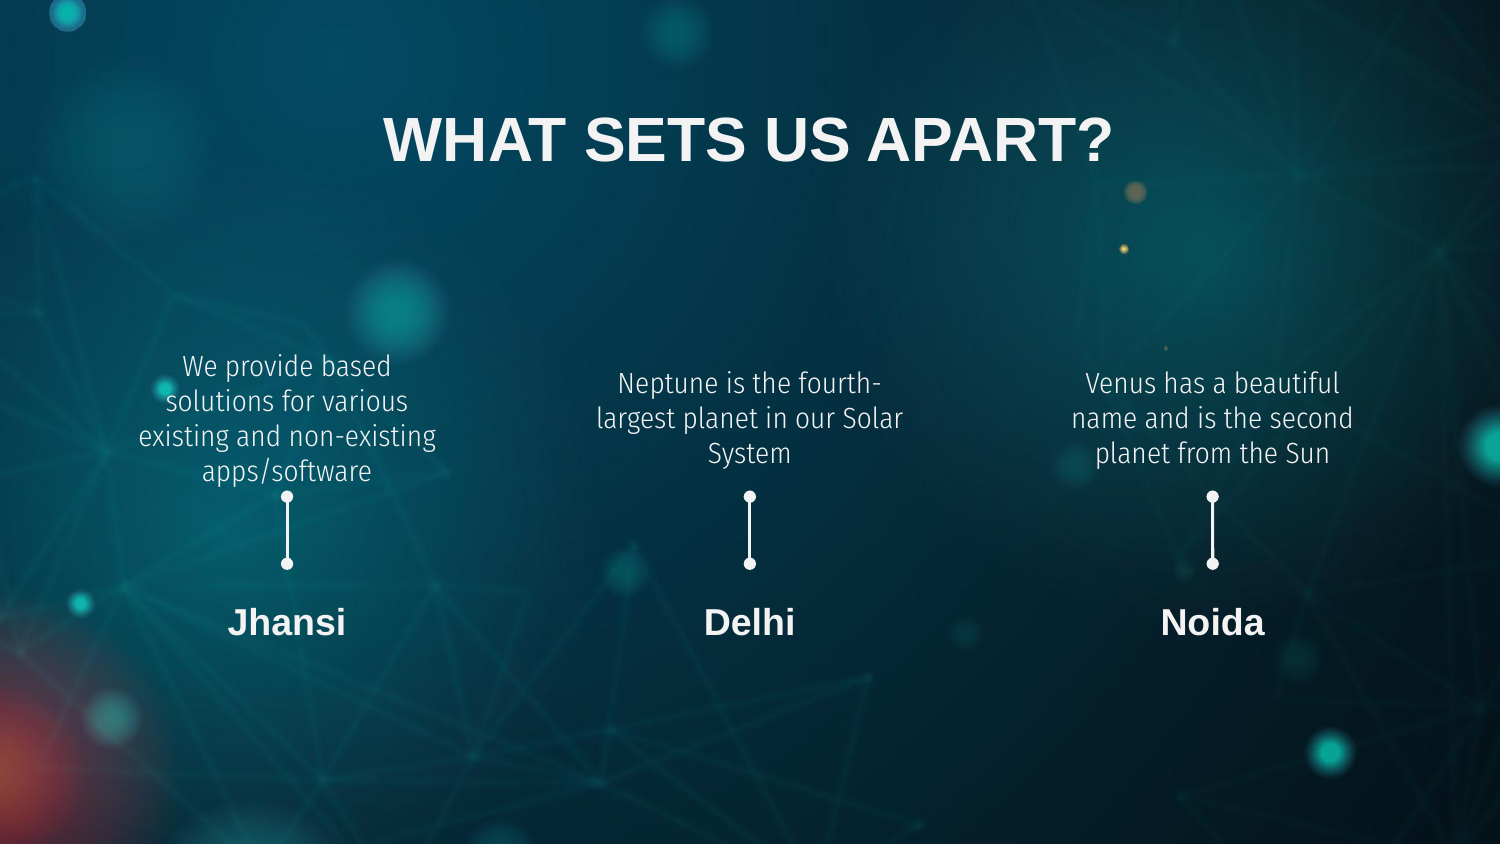

WHAT SETS US APART?
We provide based solutions for various existing and non-existing apps/software
Neptune is the fourth-largest planet in our Solar System
Venus has a beautiful name and is the second planet from the Sun
# Jhansi
Delhi
Noida